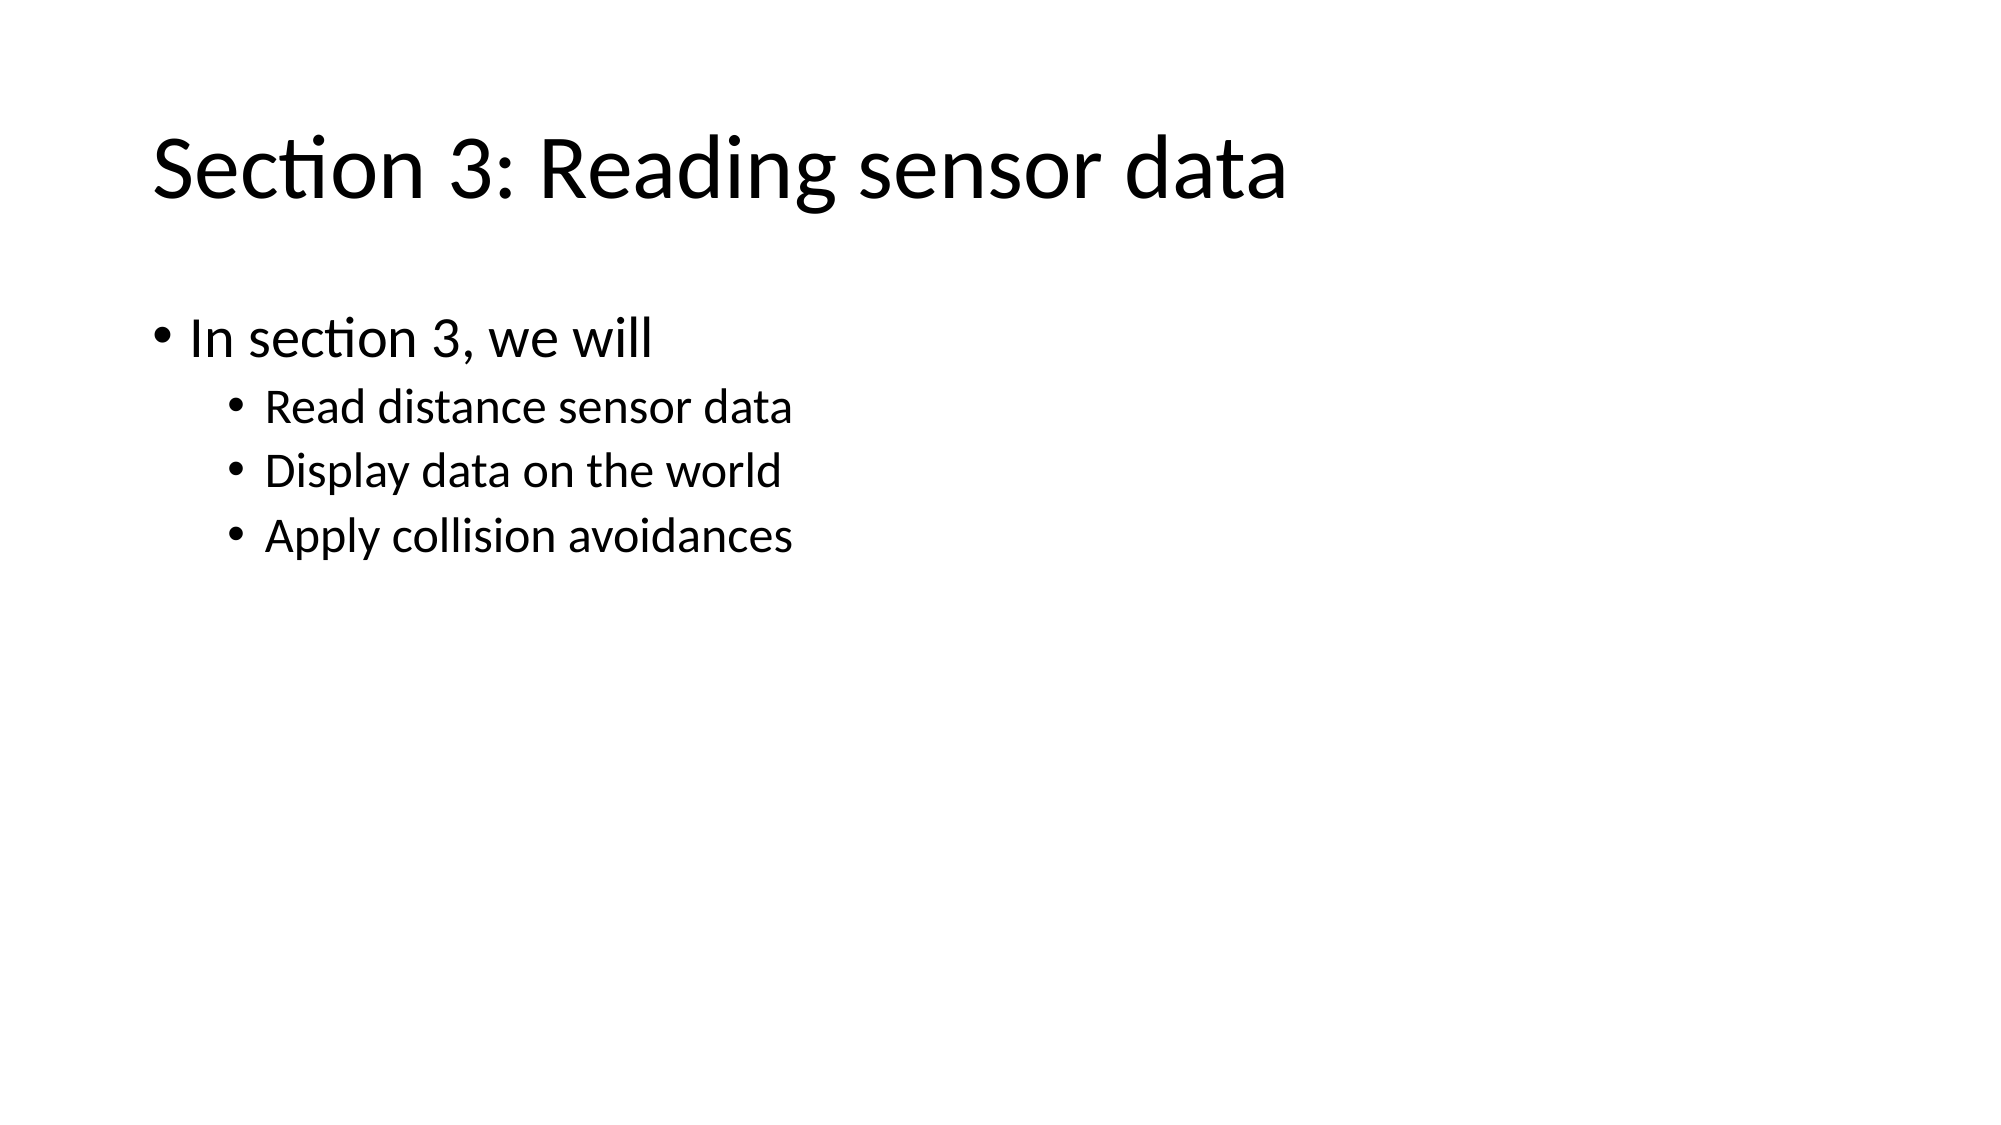

# Section 3: Reading sensor data
In section 3, we will
Read distance sensor data
Display data on the world
Apply collision avoidances